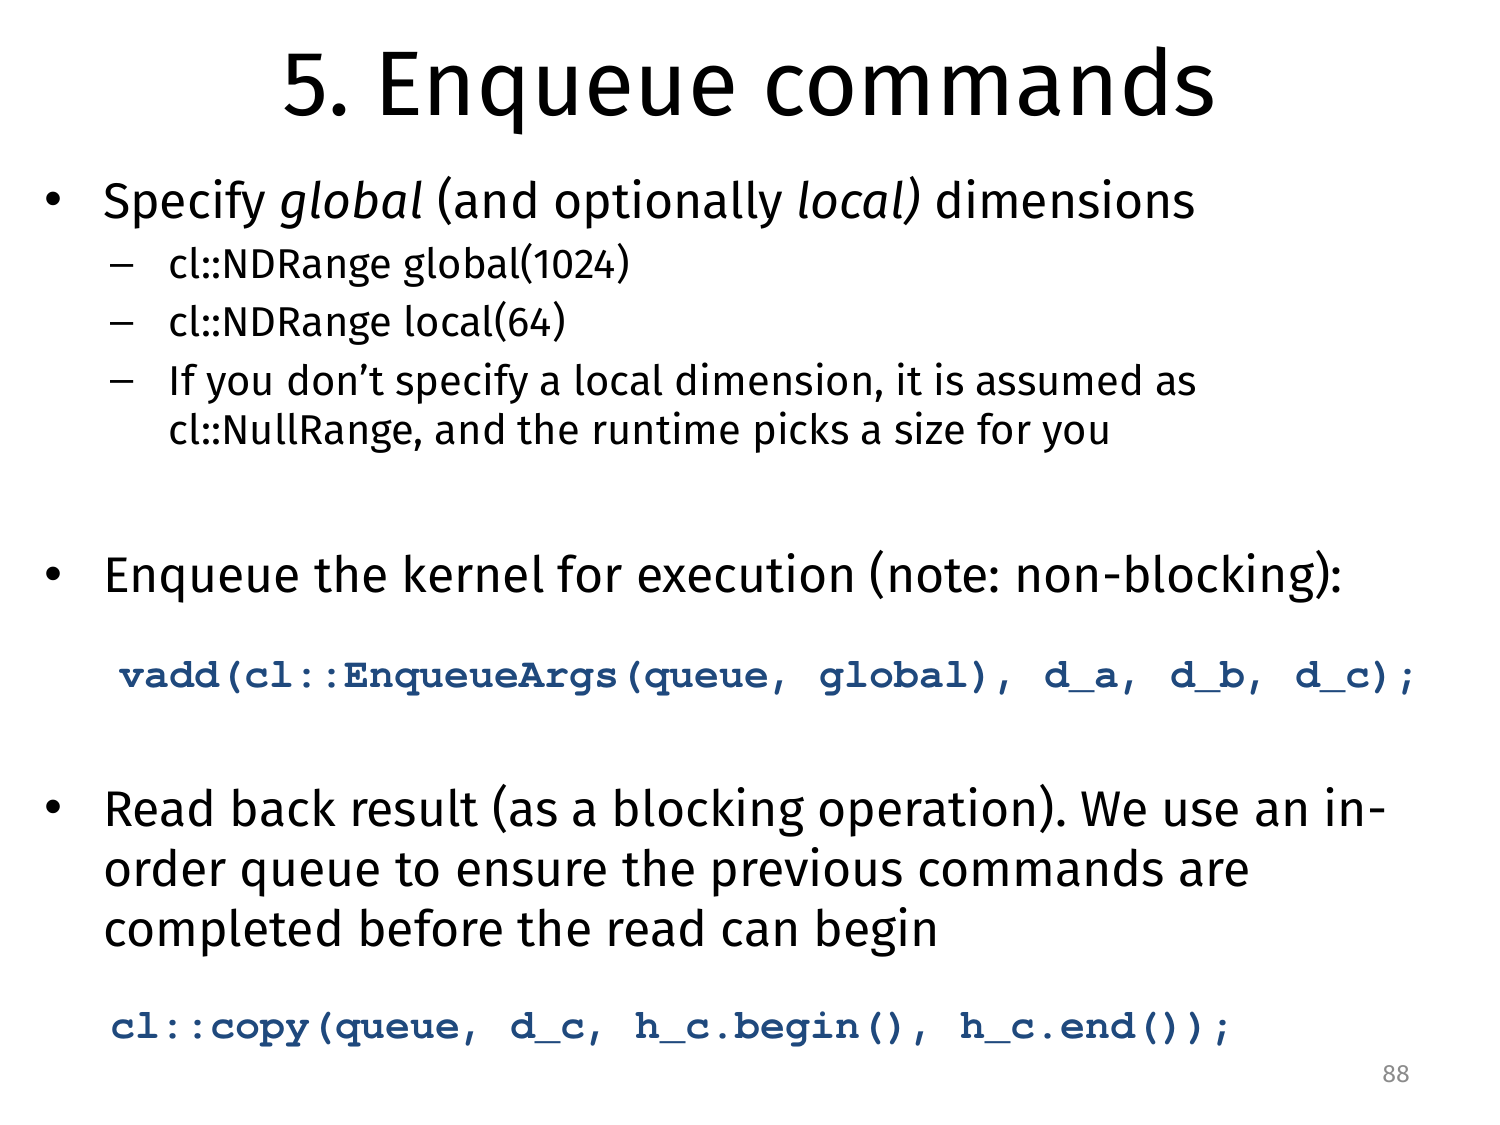

# 5. Enqueue commands
Specify global (and optionally local) dimensions
cl::NDRange global(1024)
cl::NDRange local(64)
If you don’t specify a local dimension, it is assumed as cl::NullRange, and the runtime picks a size for you

Enqueue the kernel for execution (note: non-blocking):

vadd(cl::EnqueueArgs(queue, global), d_a, d_b, d_c);

Read back result (as a blocking operation). We use an in-order queue to ensure the previous commands are completed before the read can begin

cl::copy(queue, d_c, h_c.begin(), h_c.end());
88